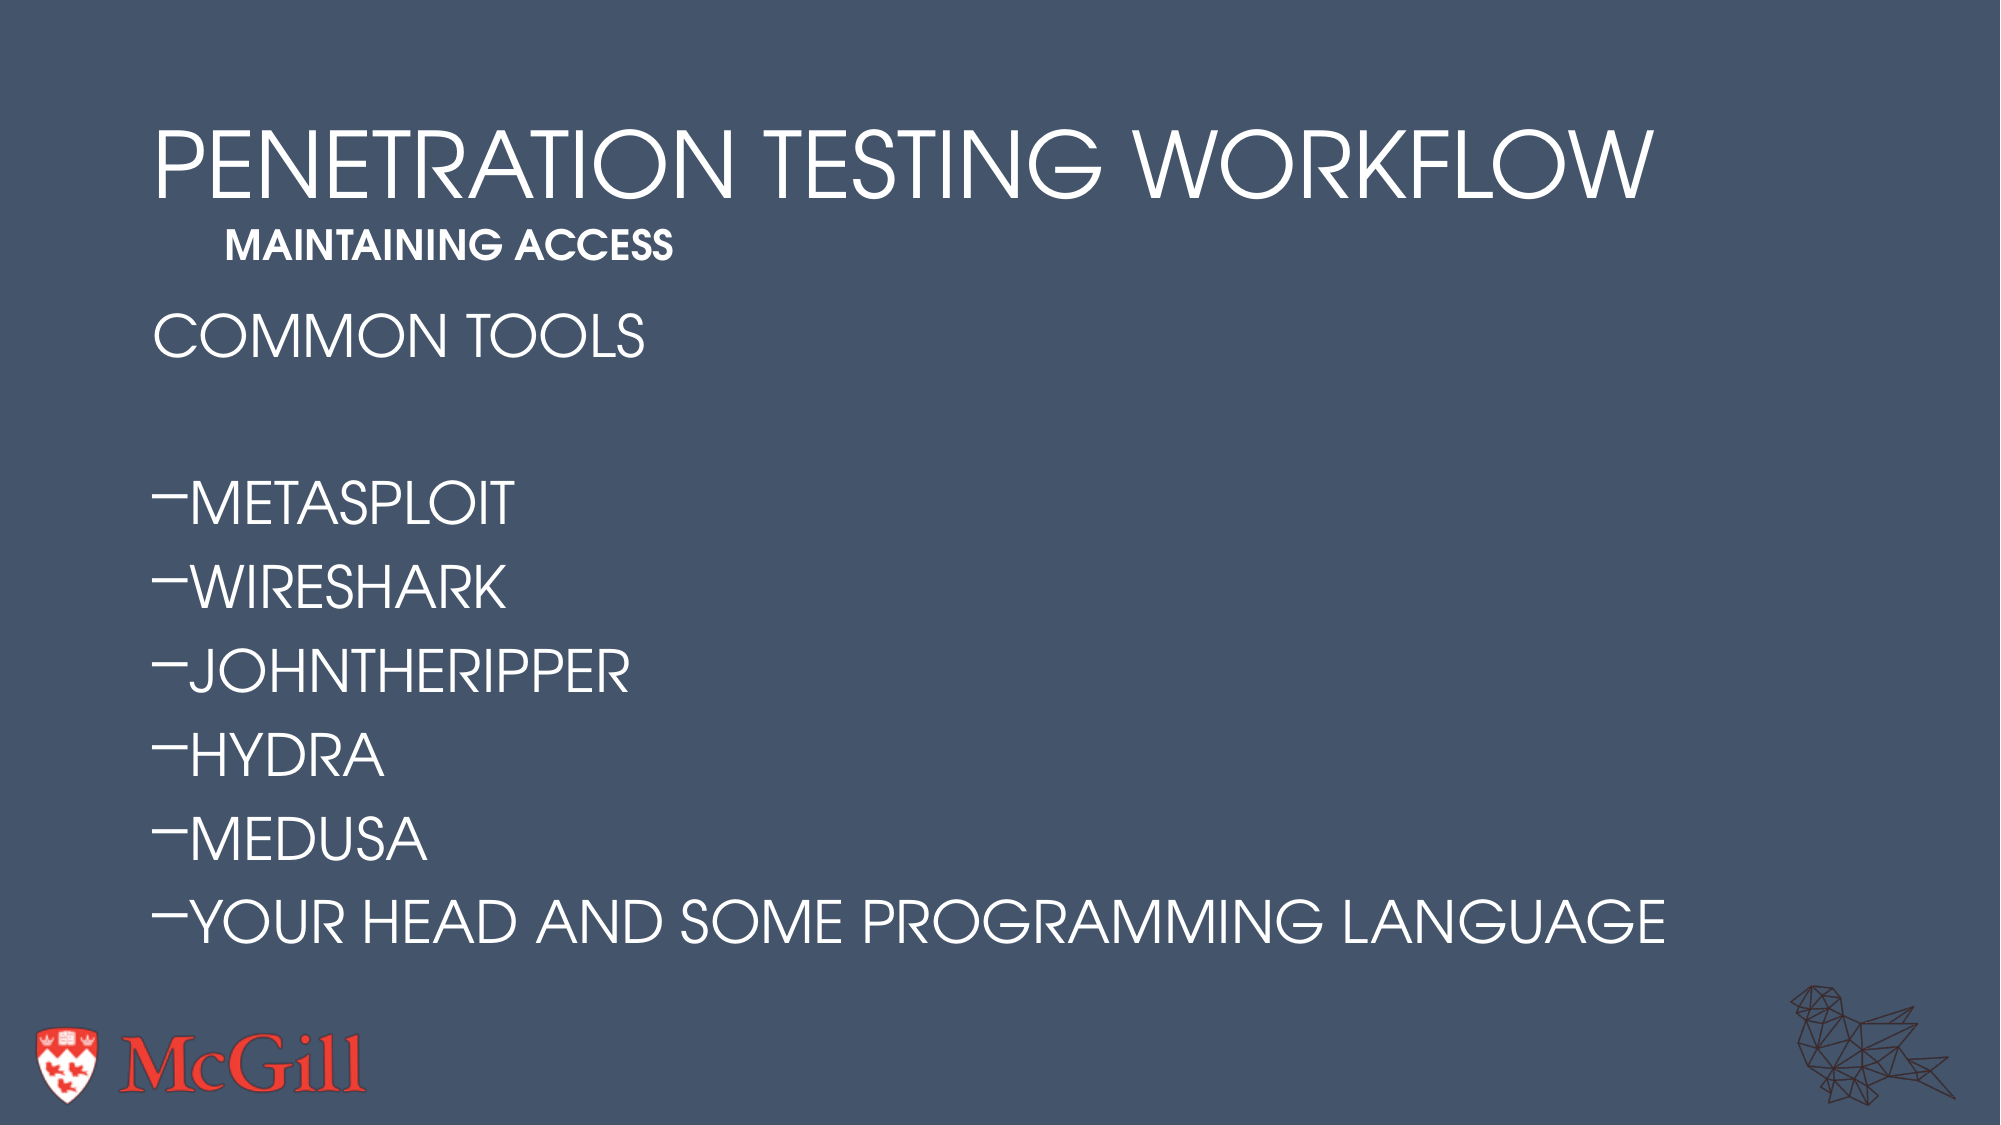

# Penetration testing workflow
Maintaining access
Common tools

Metasploit
Wireshark
JohnTheRipper
Hydra
Medusa
Your head and some programming language